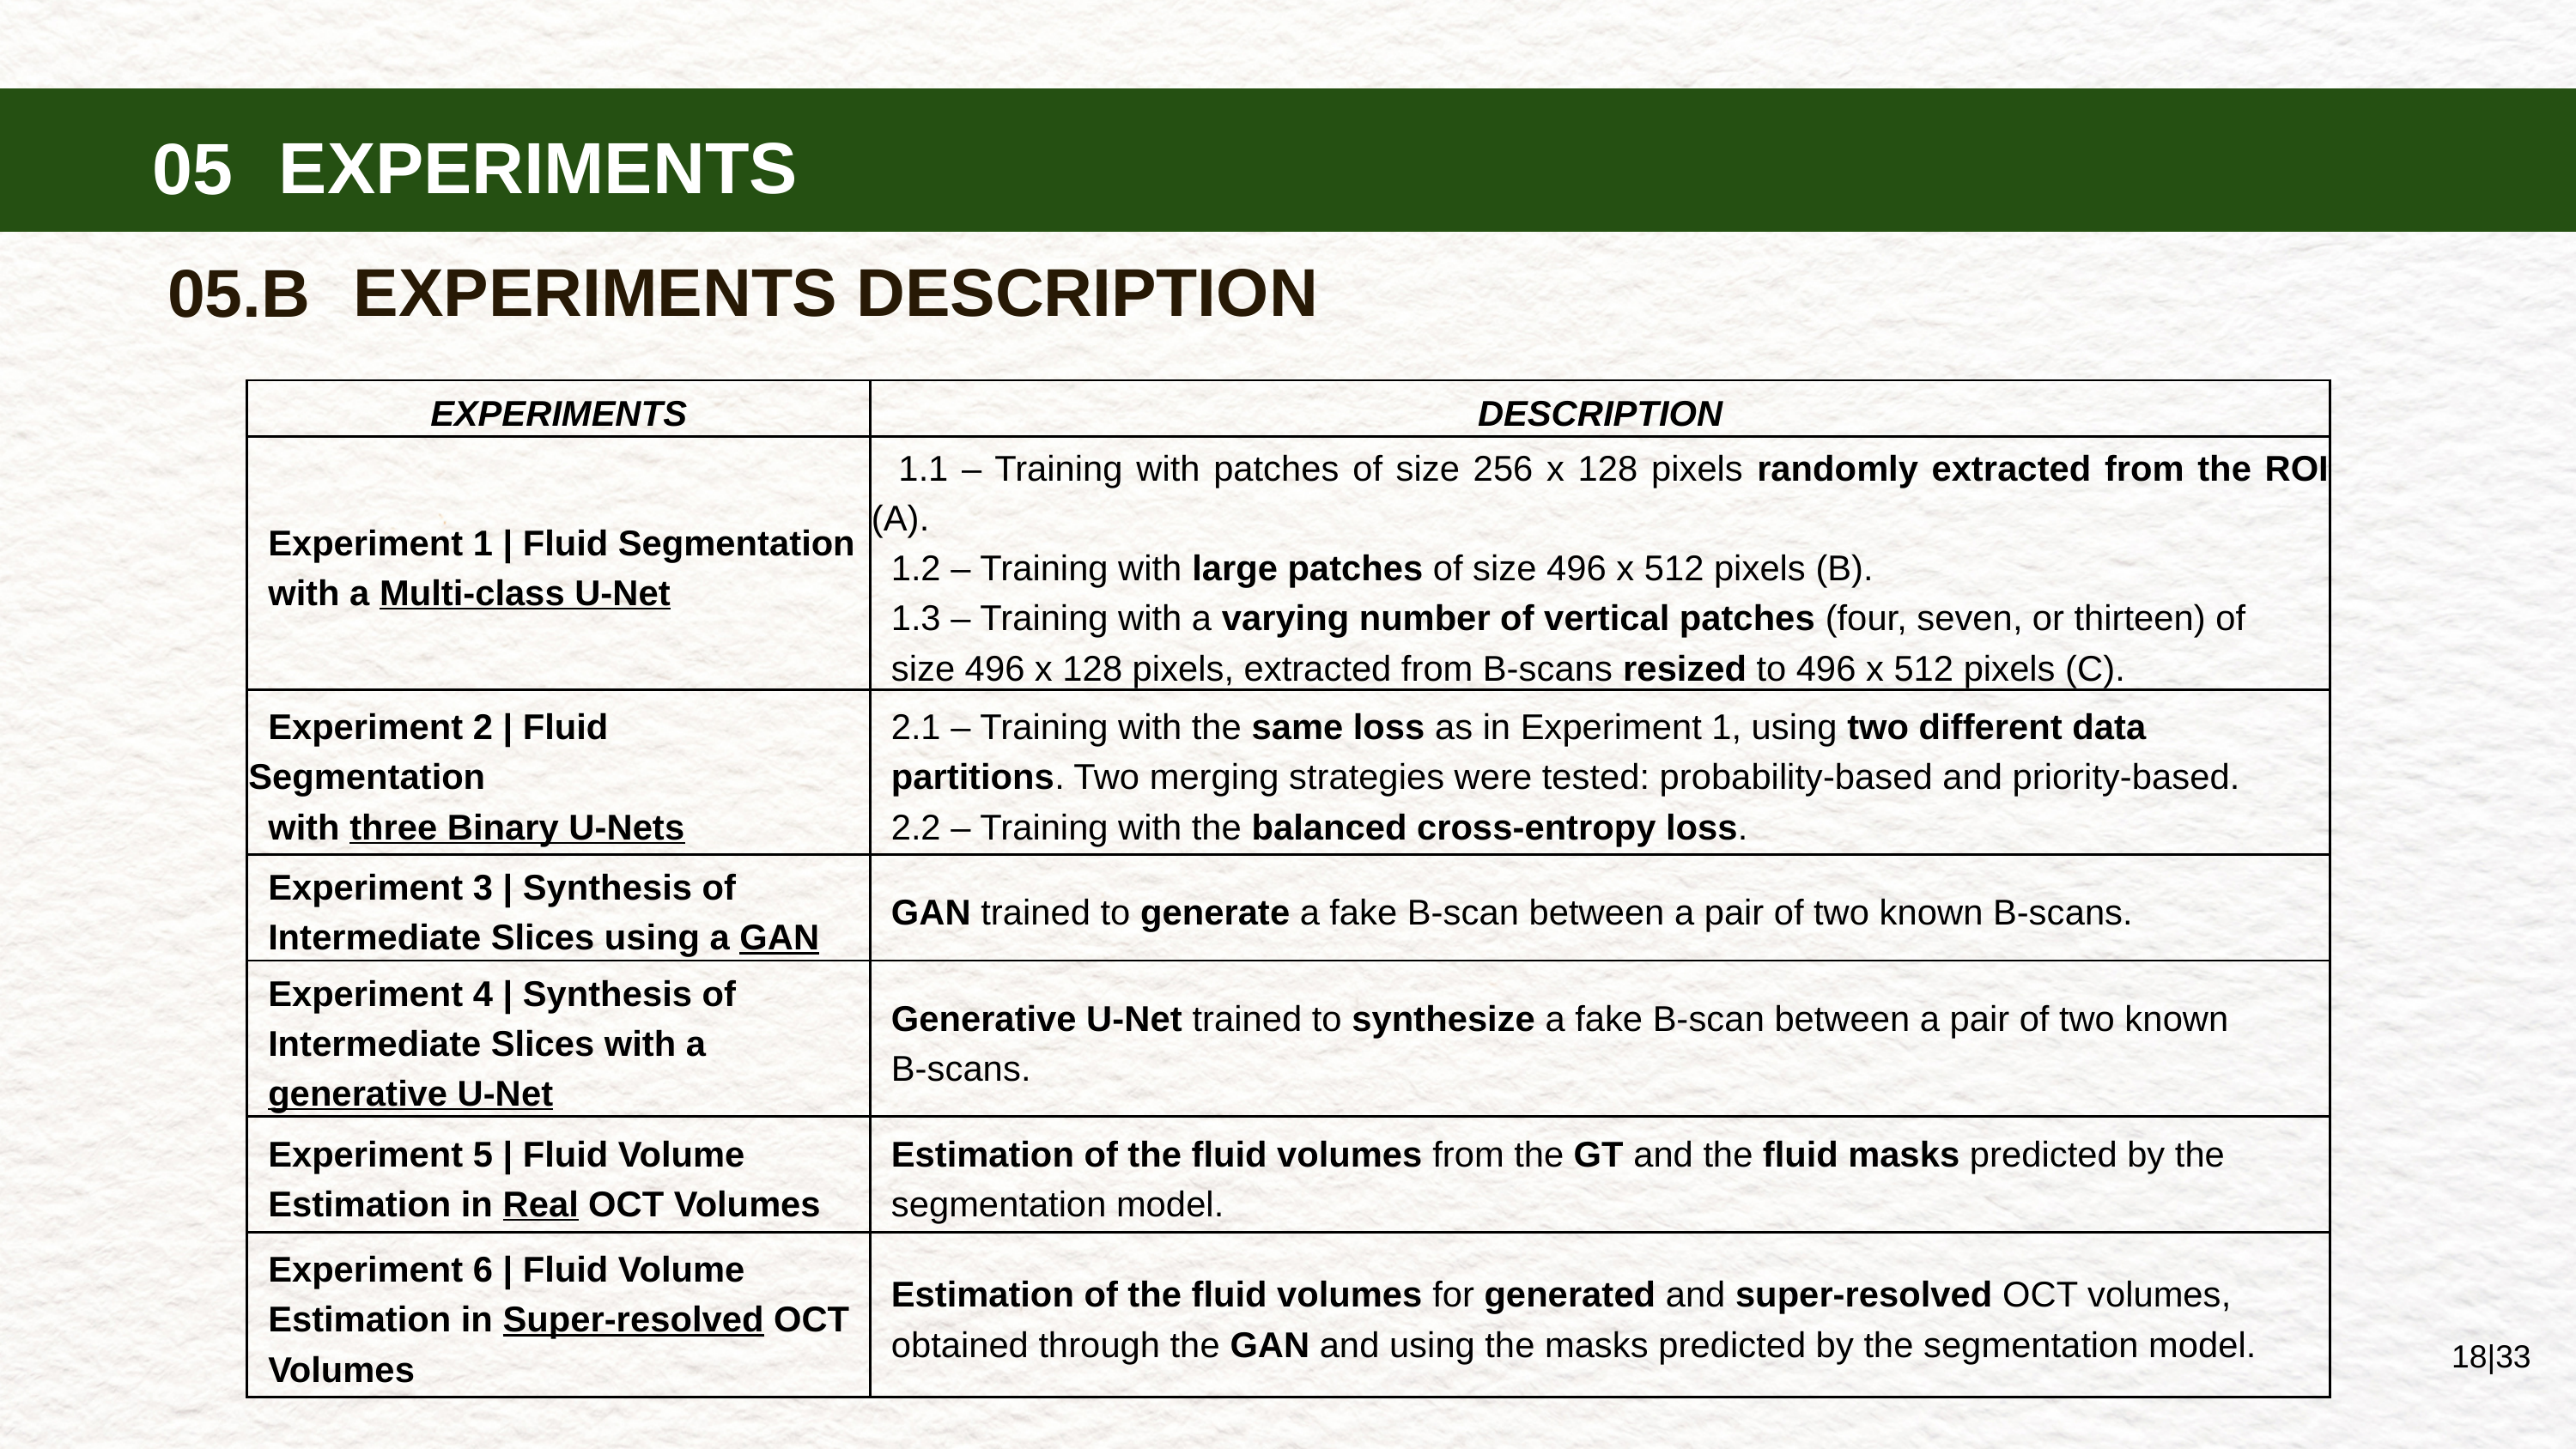

EXPERIMENTS
05
EXPERIMENTS DESCRIPTION
05.B
| EXPERIMENTS | DESCRIPTION |
| --- | --- |
| Experiment 1 | Fluid Segmentation with a Multi-class U-Net | 1.1 – Training with patches of size 256 x 128 pixels randomly extracted from the ROI (A). 1.2 – Training with large patches of size 496 x 512 pixels (B). 1.3 – Training with a varying number of vertical patches (four, seven, or thirteen) of size 496 x 128 pixels, extracted from B-scans resized to 496 x 512 pixels (C). |
| Experiment 2 | Fluid Segmentation with three Binary U-Nets | 2.1 – Training with the same loss as in Experiment 1, using two different data partitions. Two merging strategies were tested: probability-based and priority-based. 2.2 – Training with the balanced cross-entropy loss. |
| Experiment 3 | Synthesis of Intermediate Slices using a GAN | GAN trained to generate a fake B-scan between a pair of two known B-scans. |
| Experiment 4 | Synthesis of Intermediate Slices with a generative U-Net | Generative U-Net trained to synthesize a fake B-scan between a pair of two known B-scans. |
| Experiment 5 | Fluid Volume Estimation in Real OCT Volumes | Estimation of the fluid volumes from the GT and the fluid masks predicted by the segmentation model. |
| Experiment 6 | Fluid Volume Estimation in Super-resolved OCT Volumes | Estimation of the fluid volumes for generated and super-resolved OCT volumes, obtained through the GAN and using the masks predicted by the segmentation model. |
18|33